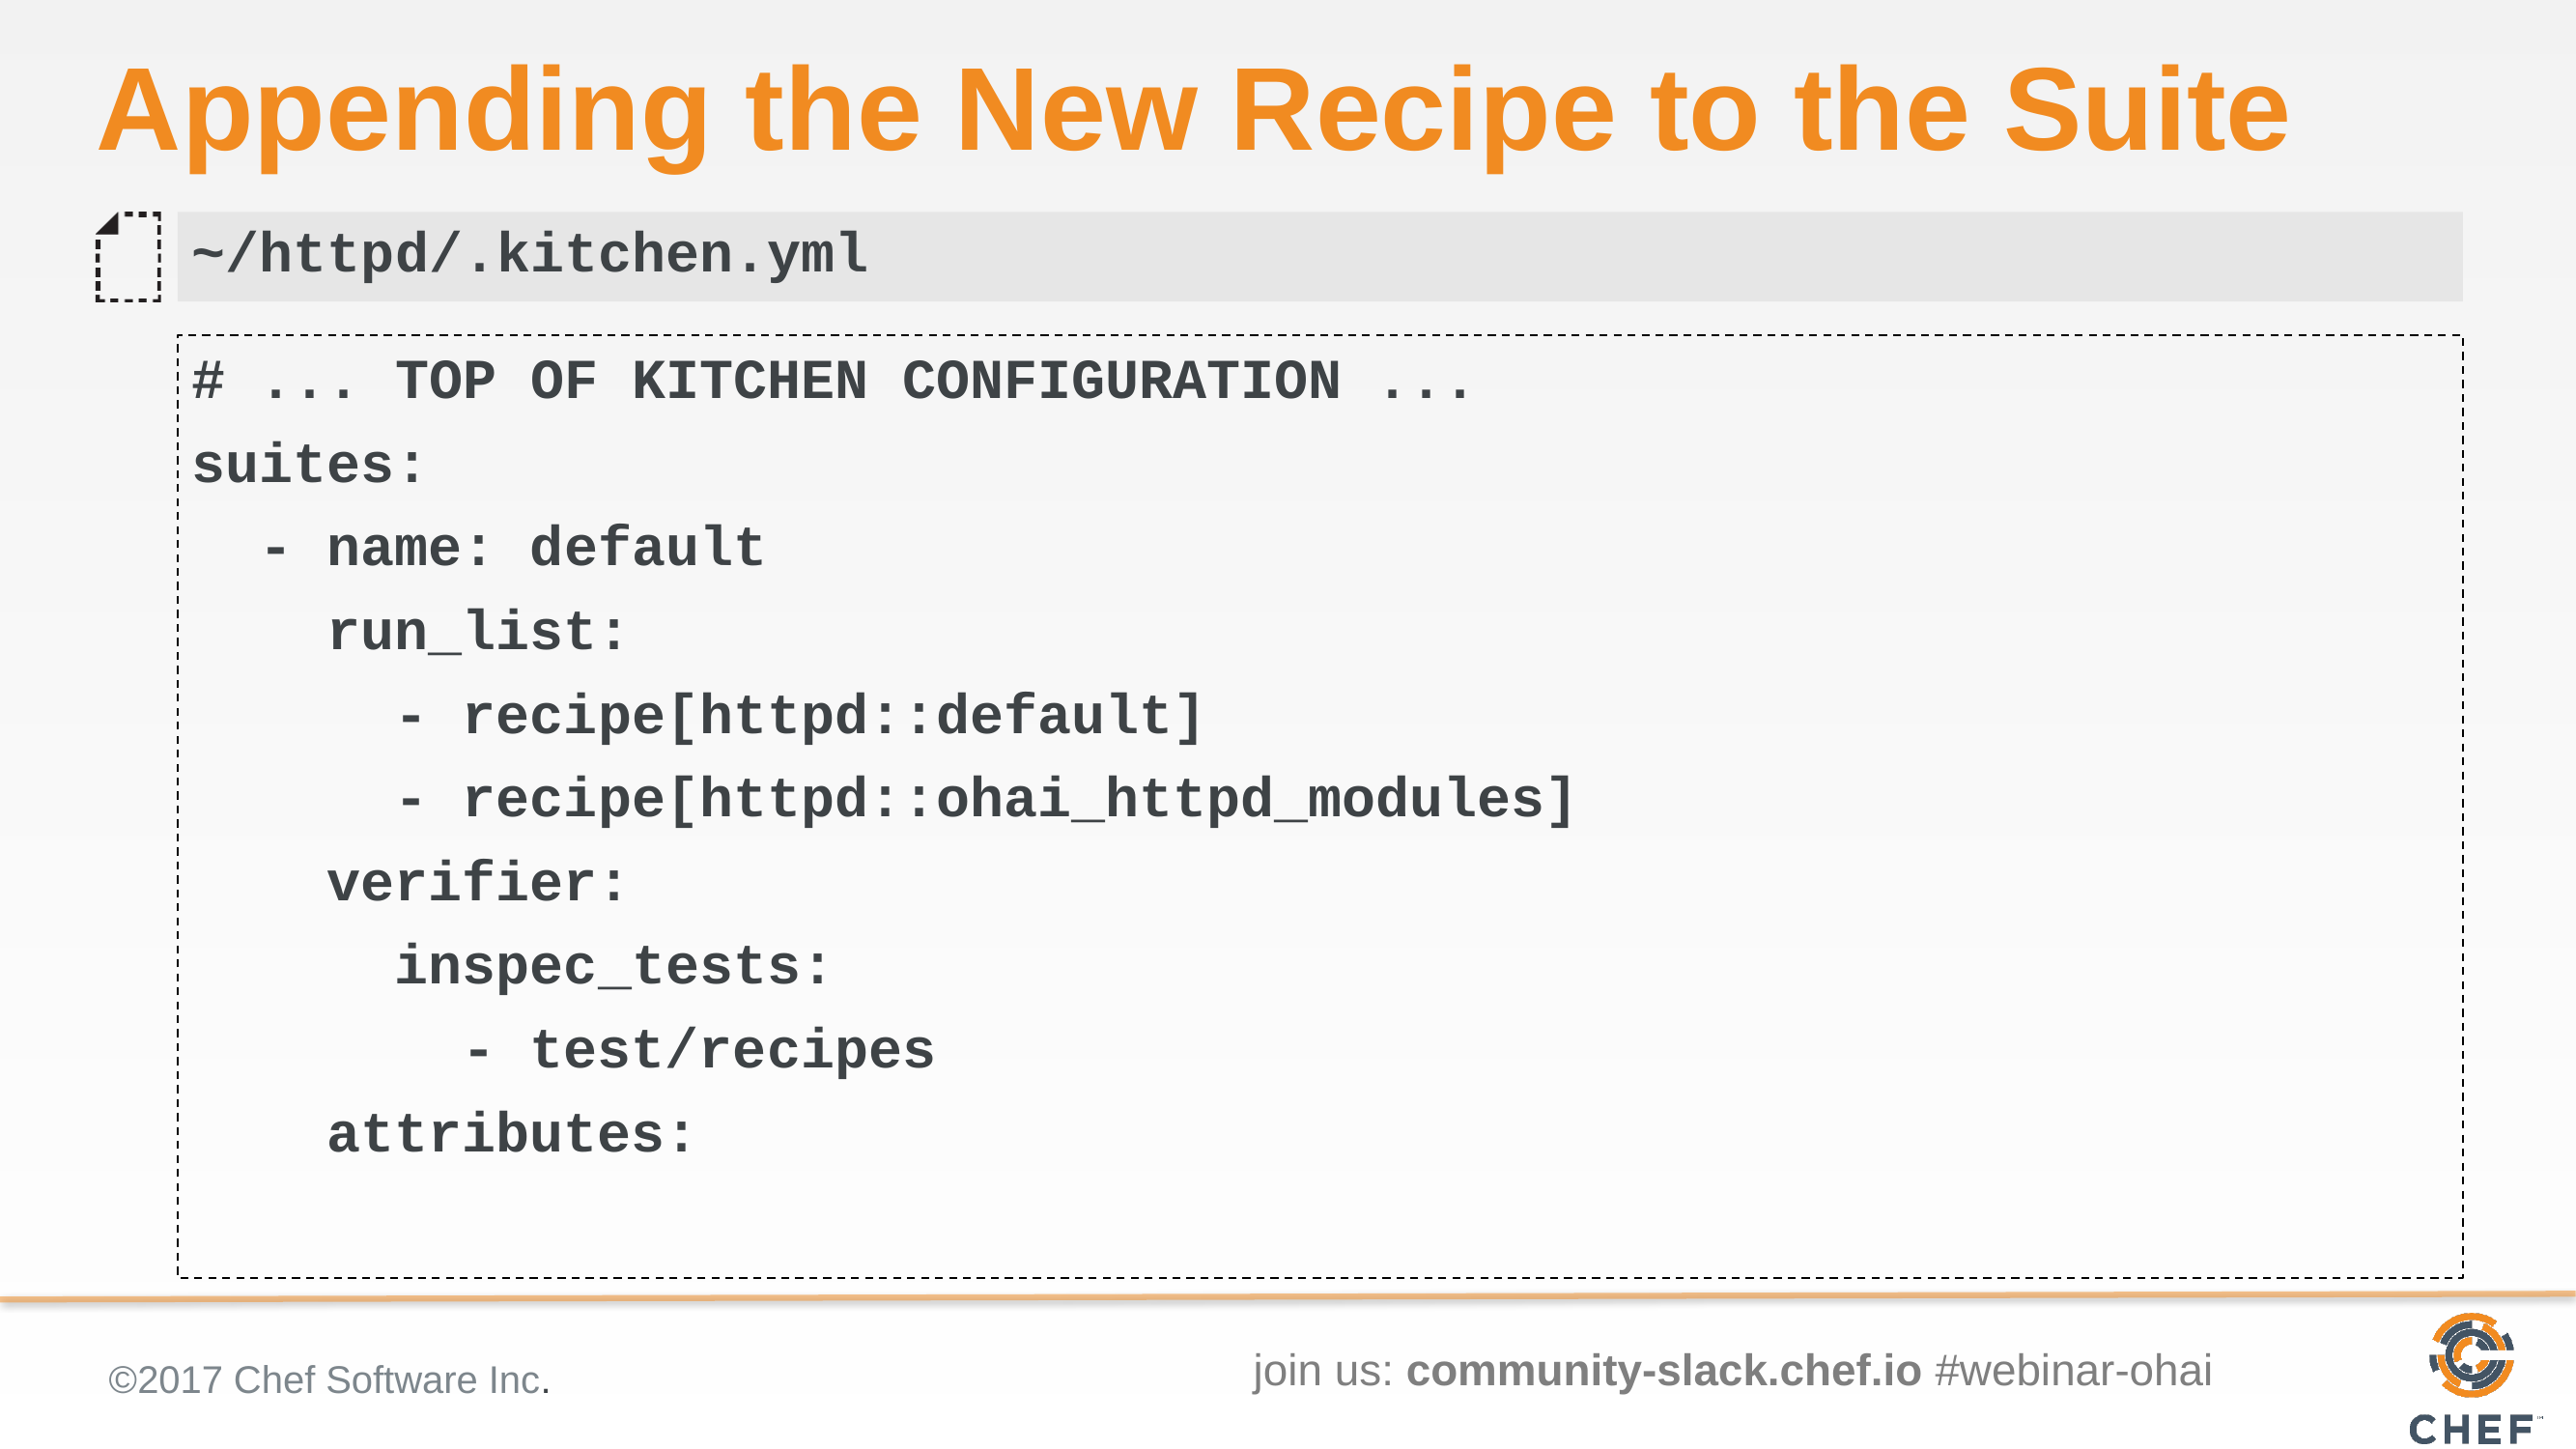

# Appending the New Recipe to the Suite
~/httpd/.kitchen.yml
# ... TOP OF KITCHEN CONFIGURATION ...
suites:
  - name: default
    run_list:
      - recipe[httpd::default]
      - recipe[httpd::ohai_httpd_modules]
    verifier:
      inspec_tests:
        - test/recipes
    attributes: